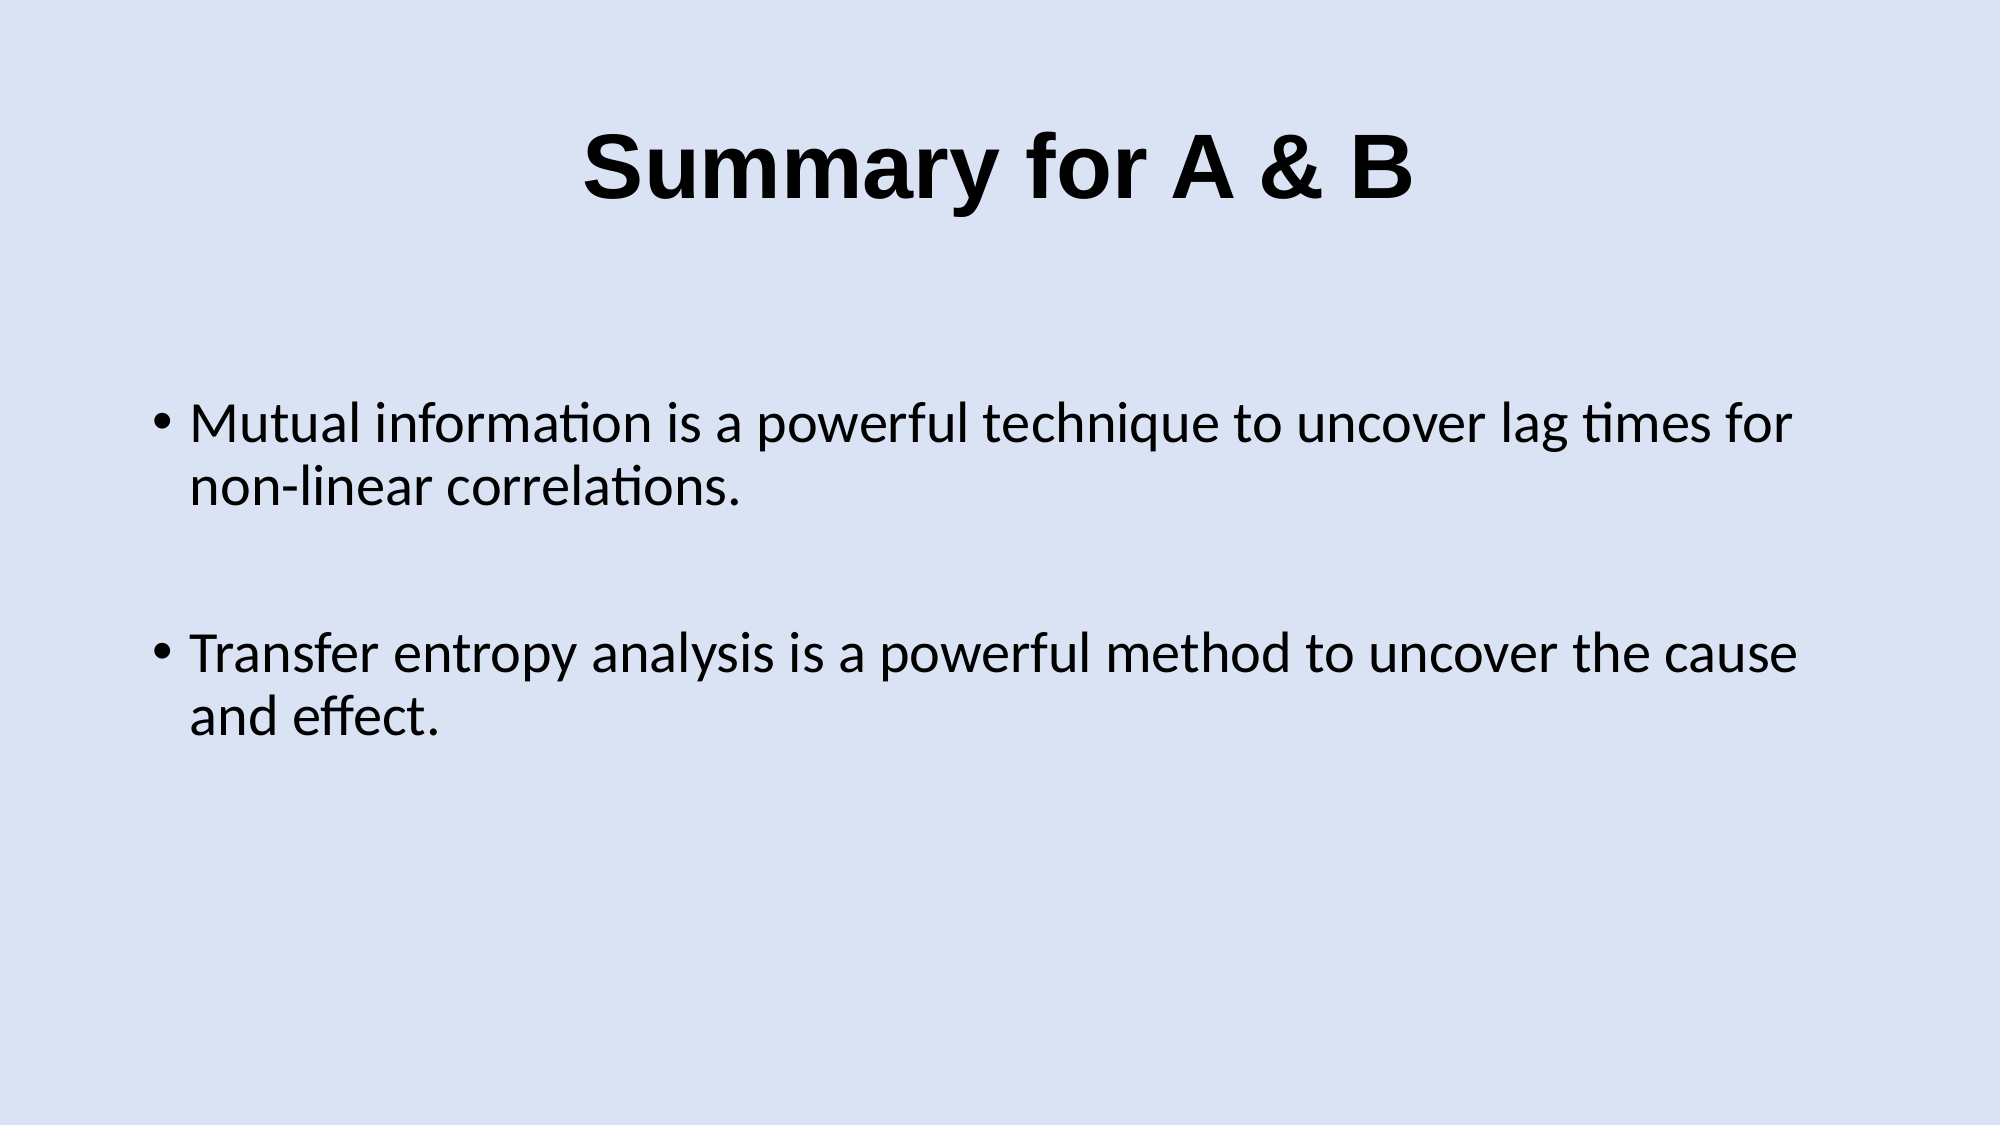

# Summary for A & B
Mutual information is a powerful technique to uncover lag times for non-linear correlations.

Transfer entropy analysis is a powerful method to uncover the cause and effect.